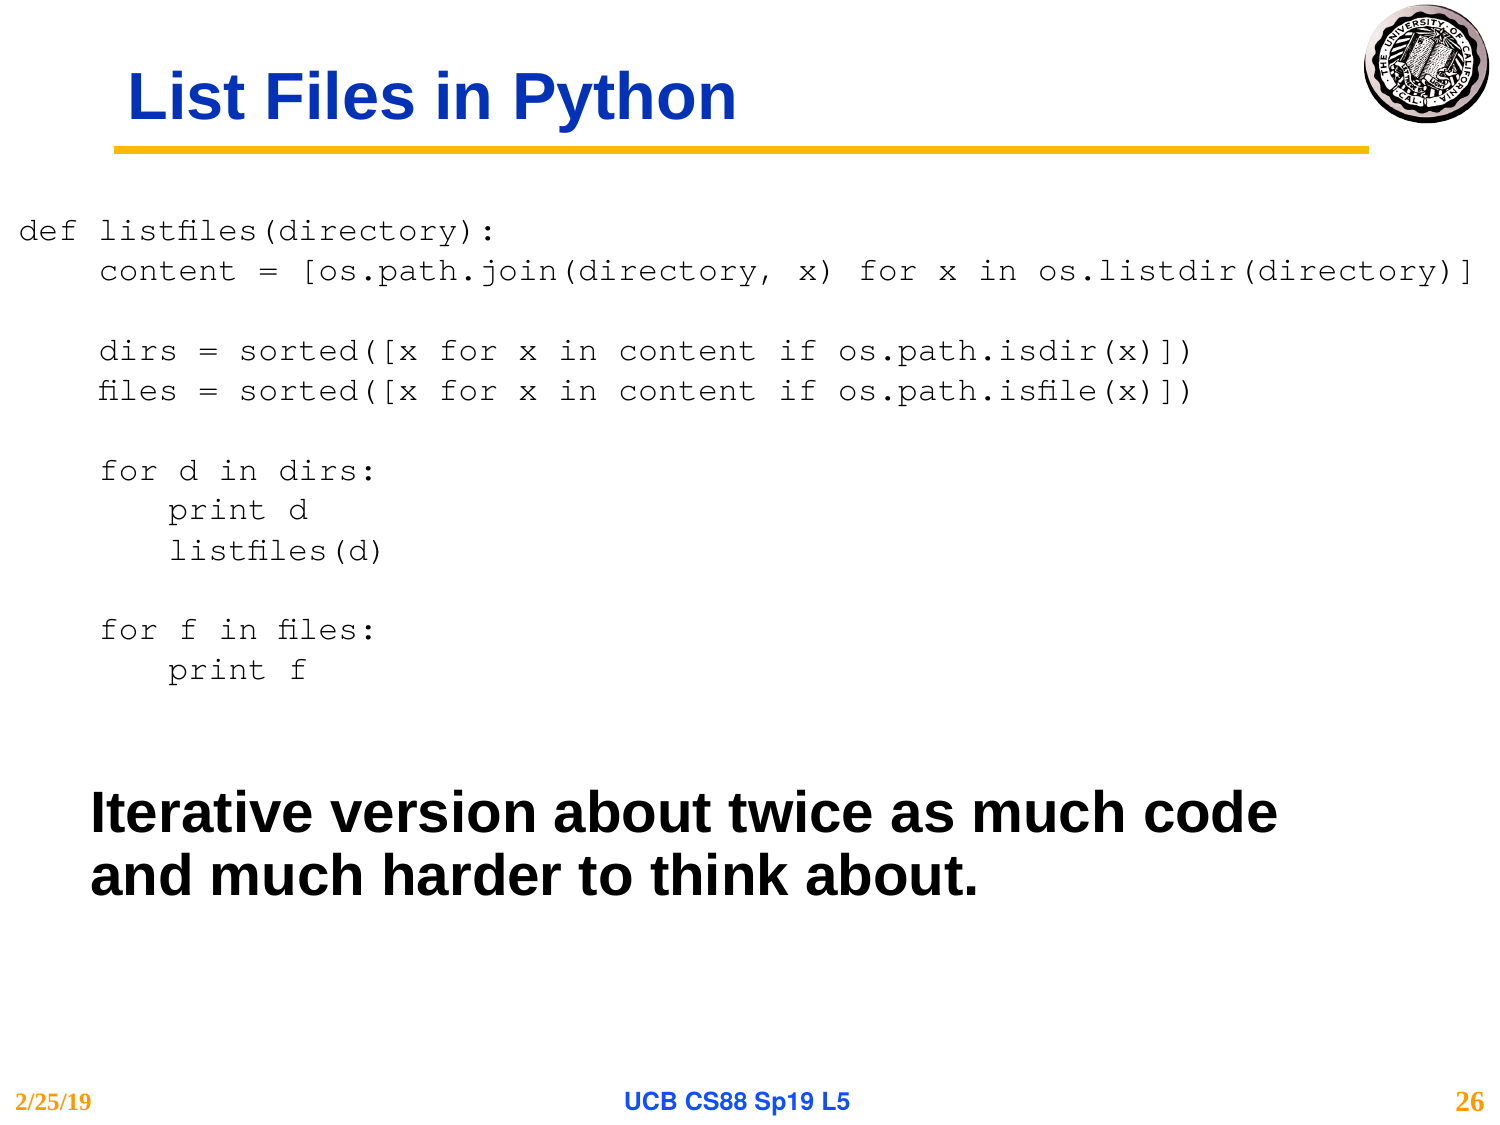

# List Files in Python
def listfiles(directory):
    content = [os.path.join(directory, x) for x in os.listdir(directory)]

    dirs = sorted([x for x in content if os.path.isdir(x)])
    files = sorted([x for x in content if os.path.isfile(x)])

    for d in dirs:
	print d
	listfiles(d)

    for f in files:
	print f
Iterative version about twice as much code and much harder to think about.
2/25/19
UCB CS88 Sp19 L5
26